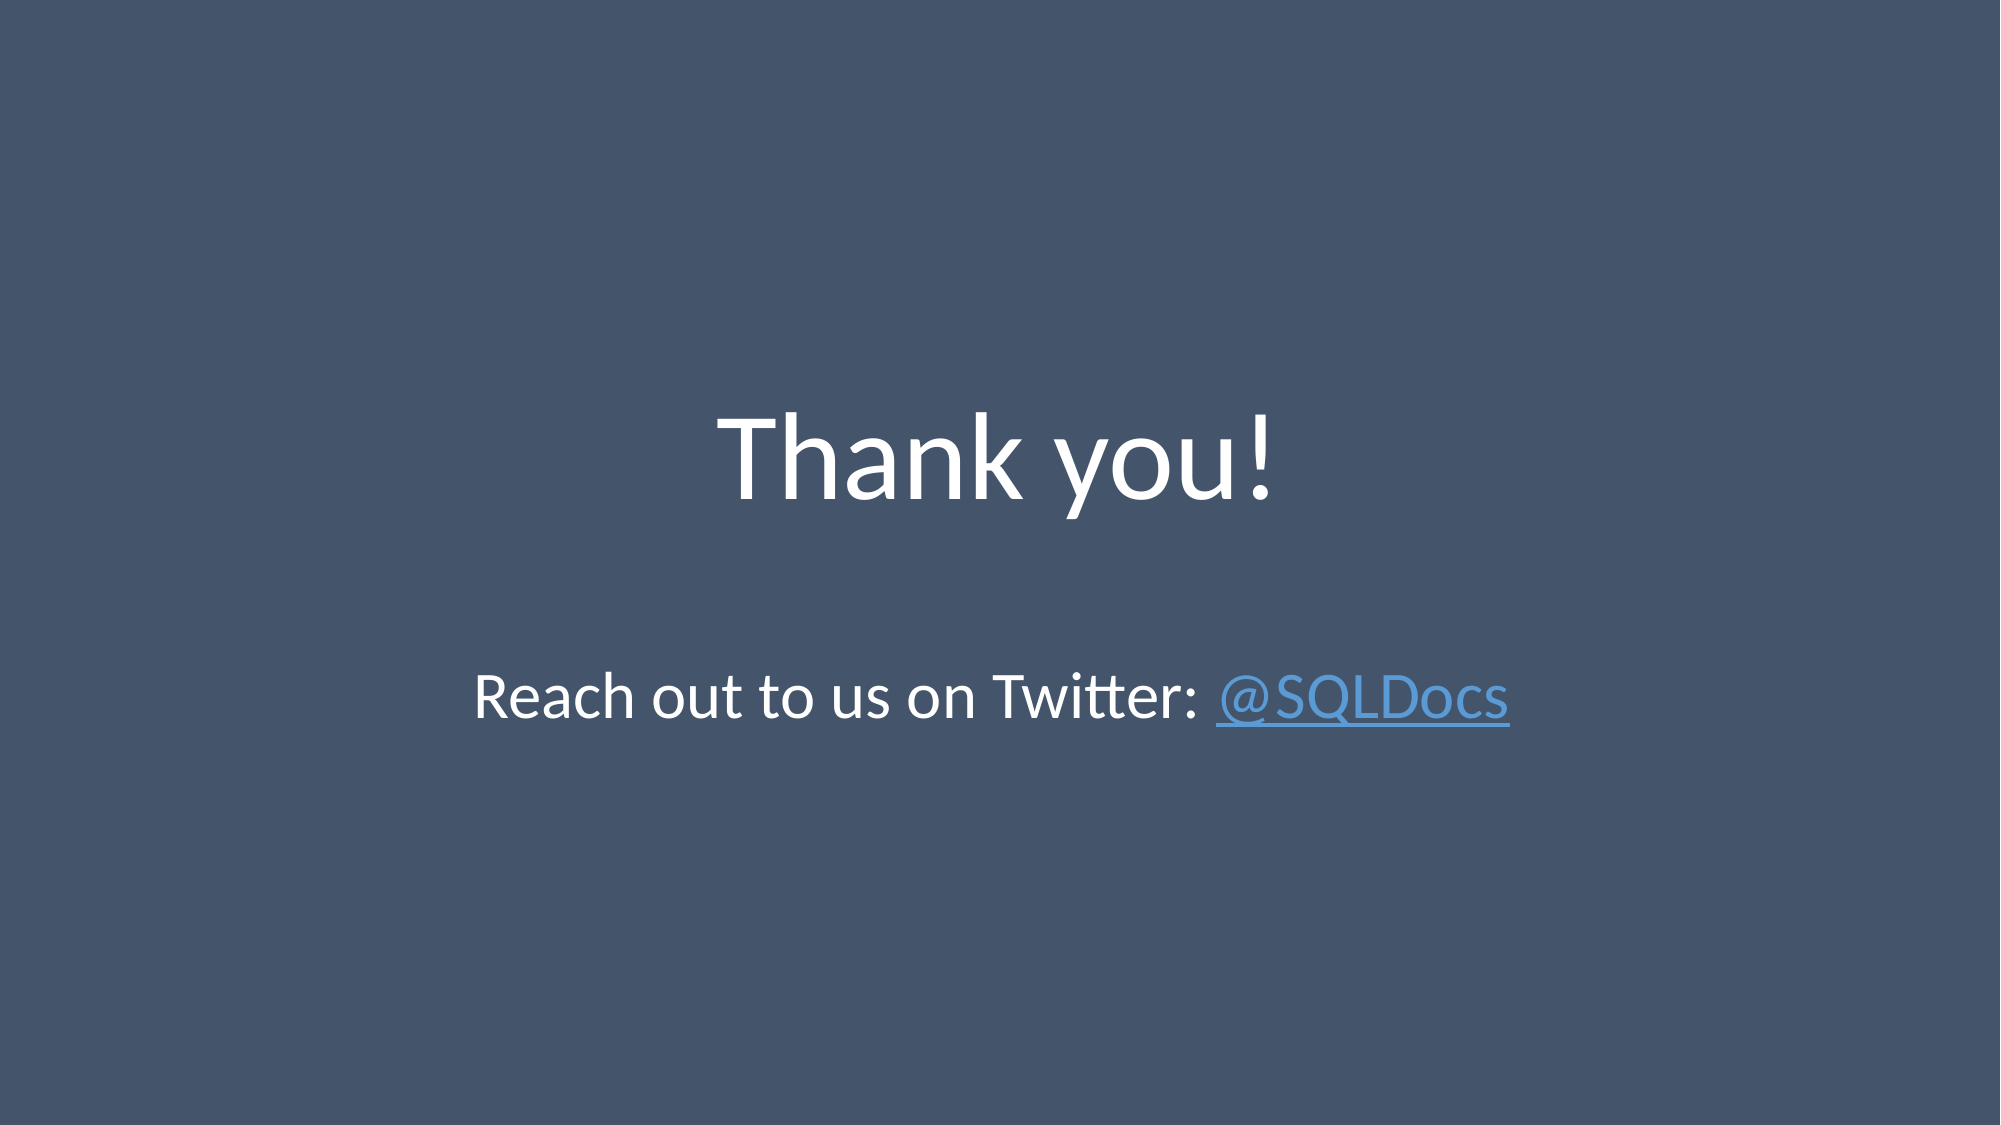

# Thank you! Reach out to us on Twitter: @SQLDocs